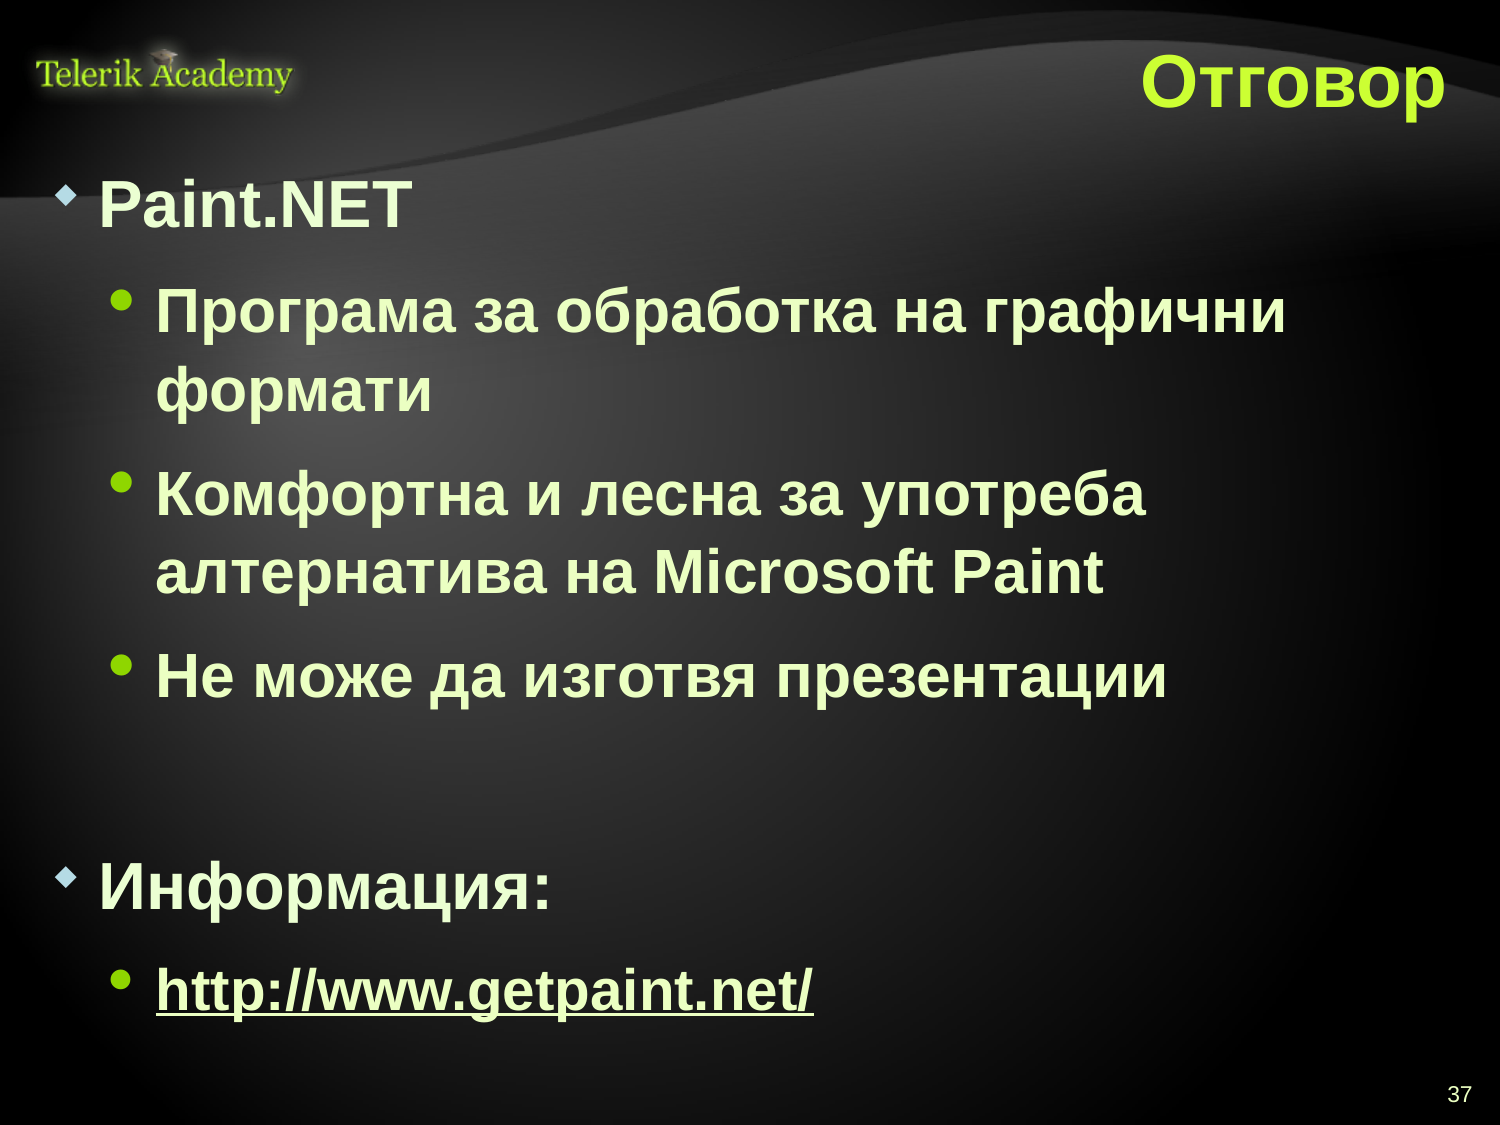

# Отговор
Paint.NET
Програма за обработка на графични формати
Комфортна и лесна за употреба алтернатива на Microsoft Paint
Не може да изготвя презентации

Информация:
http://www.getpaint.net/
37